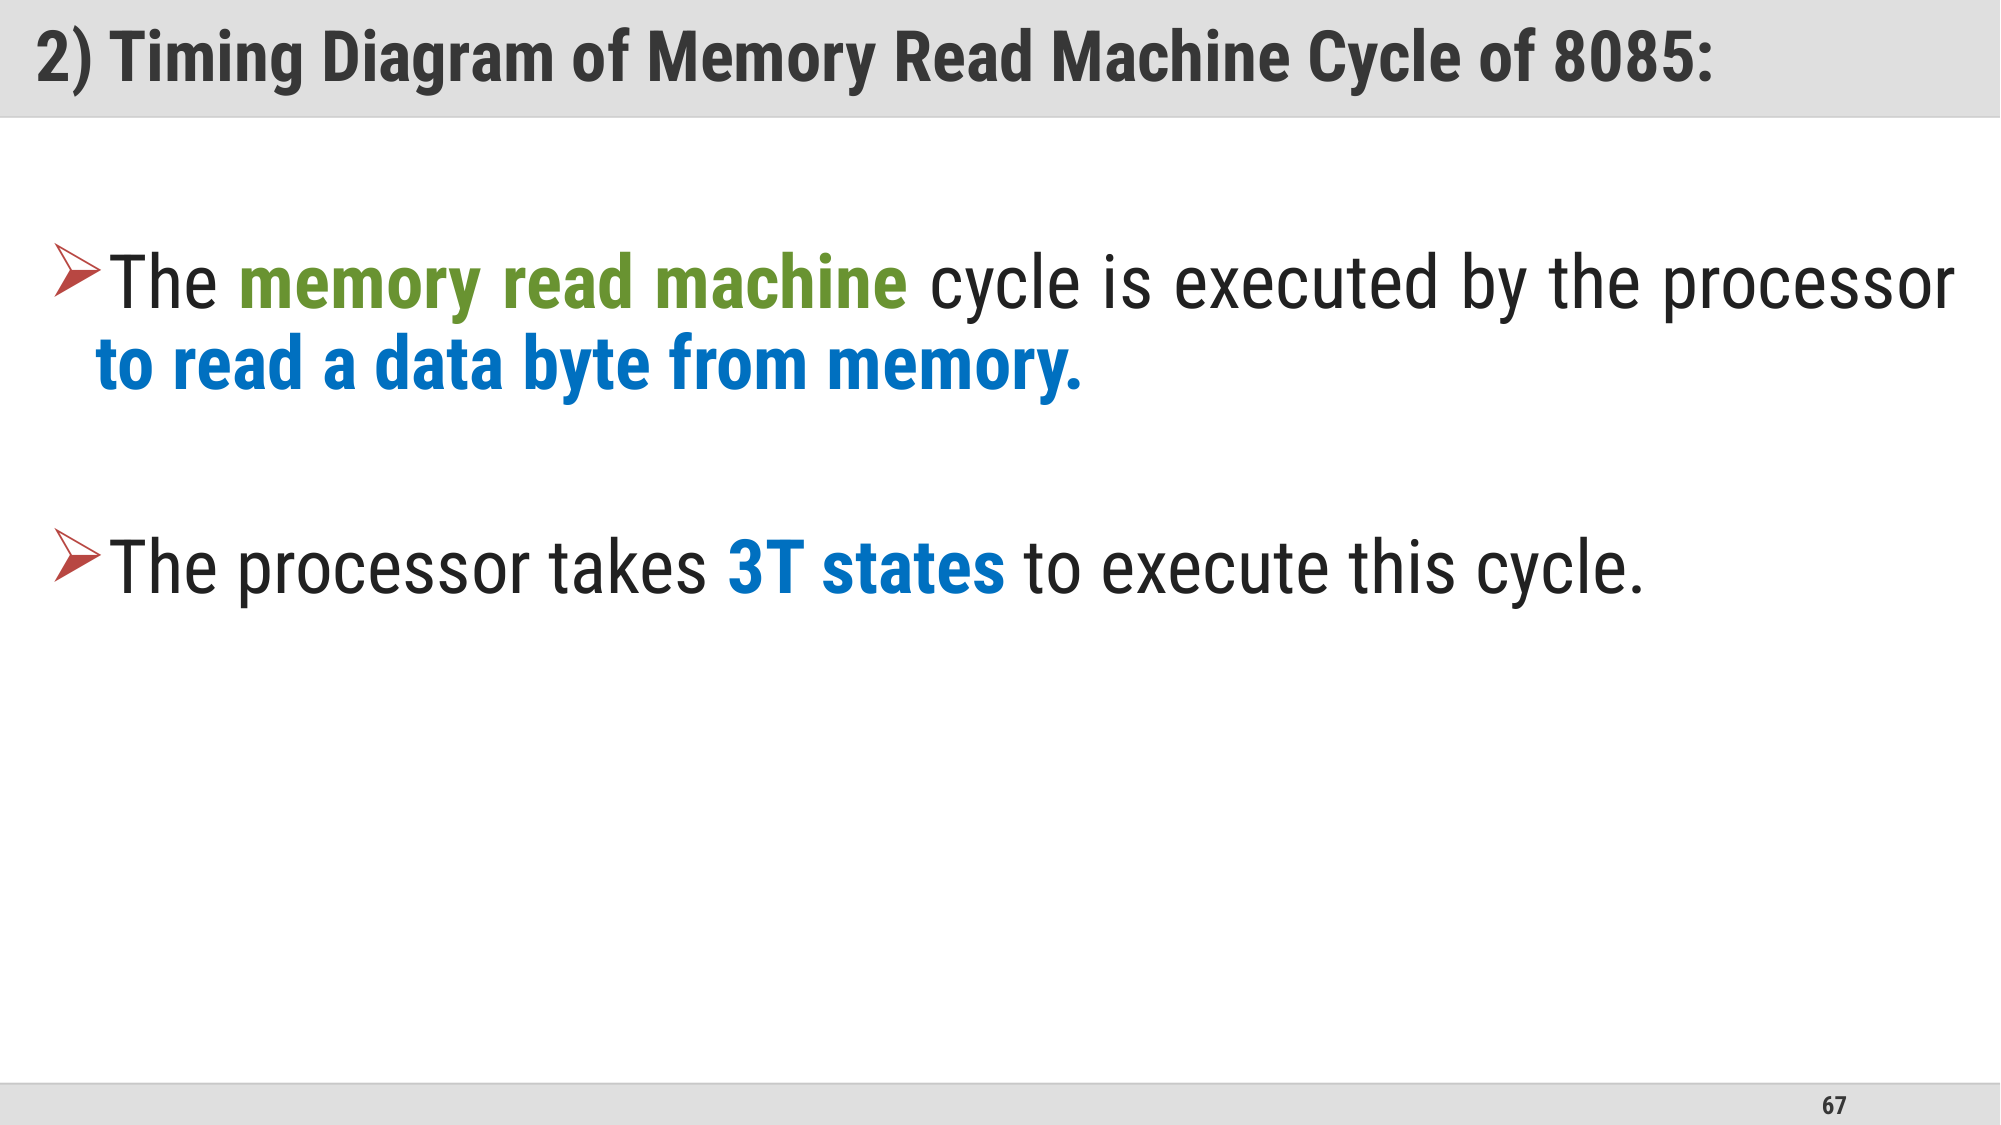

# 2) Timing Diagram of Memory Read Machine Cycle of 8085:

The memory read machine cycle is executed by the processor to read a data byte from memory.

The processor takes 3T states to execute this cycle.